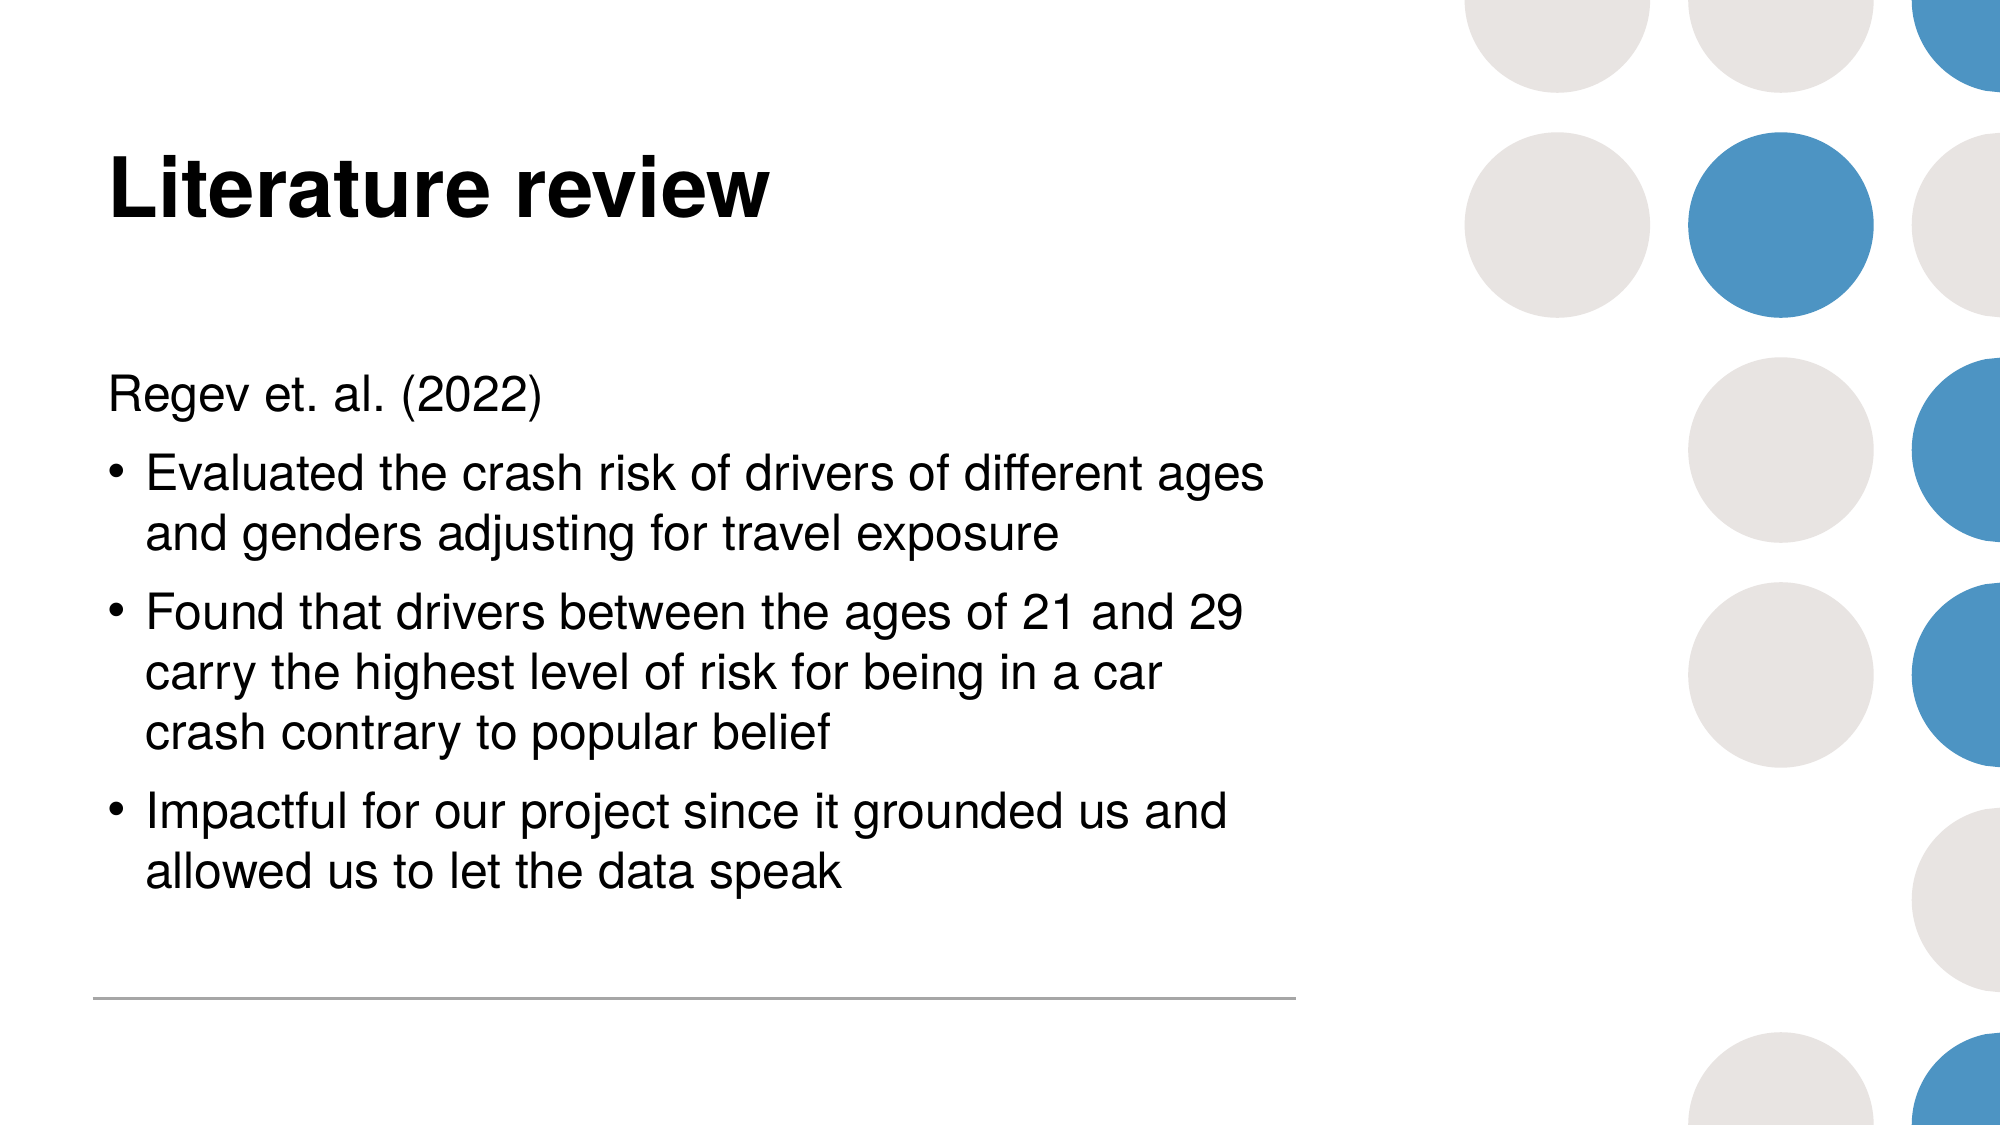

# Literature review
Regev et. al. (2022)
Evaluated the crash risk of drivers of different ages and genders adjusting for travel exposure
Found that drivers between the ages of 21 and 29 carry the highest level of risk for being in a car crash contrary to popular belief
Impactful for our project since it grounded us and allowed us to let the data speak